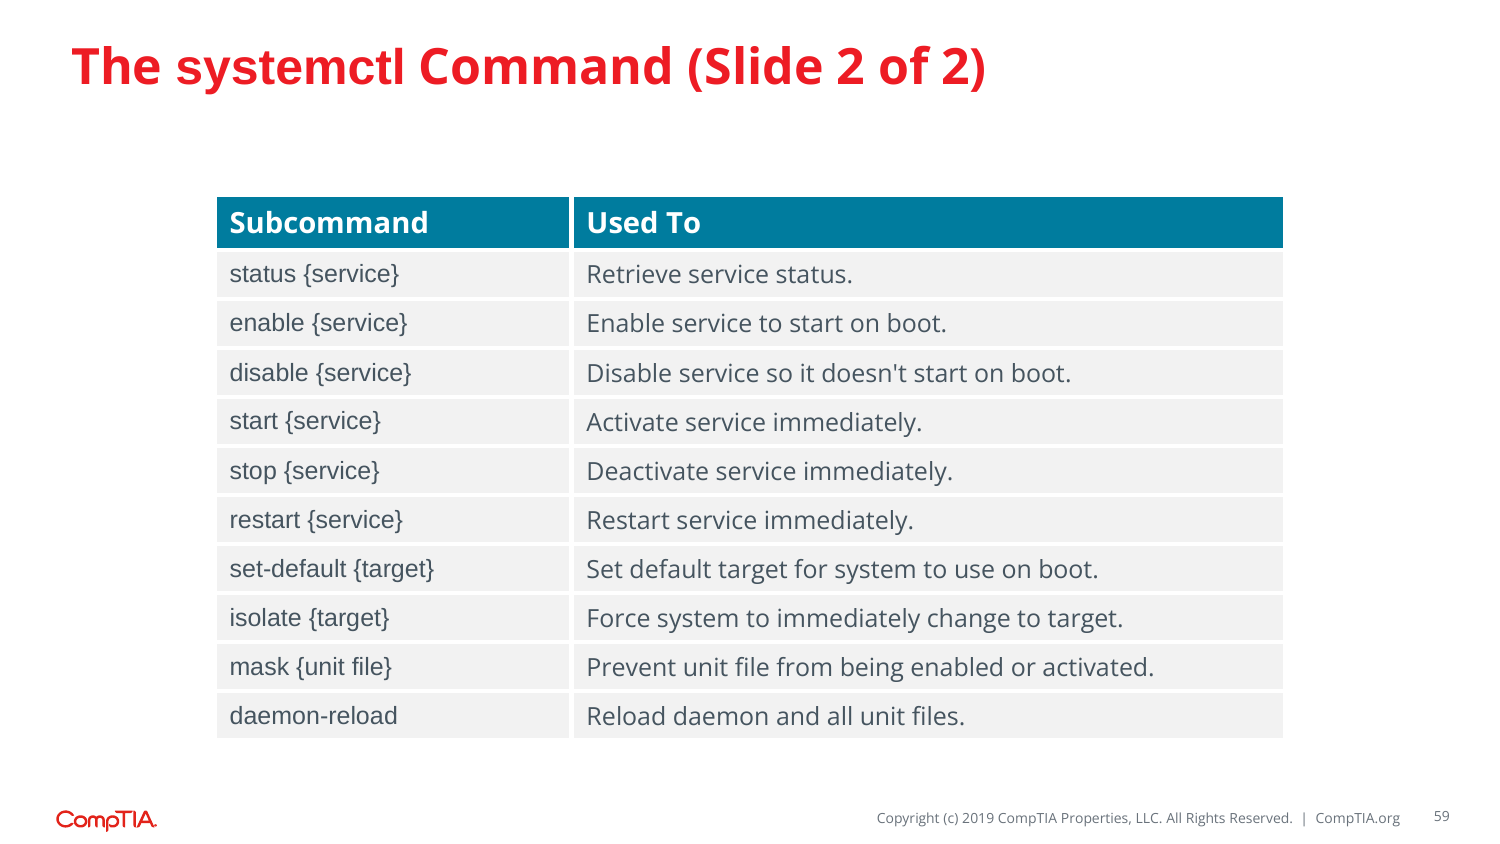

# The systemctl Command (Slide 2 of 2)
| Subcommand | Used To |
| --- | --- |
| status {service} | Retrieve service status. |
| enable {service} | Enable service to start on boot. |
| disable {service} | Disable service so it doesn't start on boot. |
| start {service} | Activate service immediately. |
| stop {service} | Deactivate service immediately. |
| restart {service} | Restart service immediately. |
| set-default {target} | Set default target for system to use on boot. |
| isolate {target} | Force system to immediately change to target. |
| mask {unit file} | Prevent unit file from being enabled or activated. |
| daemon-reload | Reload daemon and all unit files. |
59